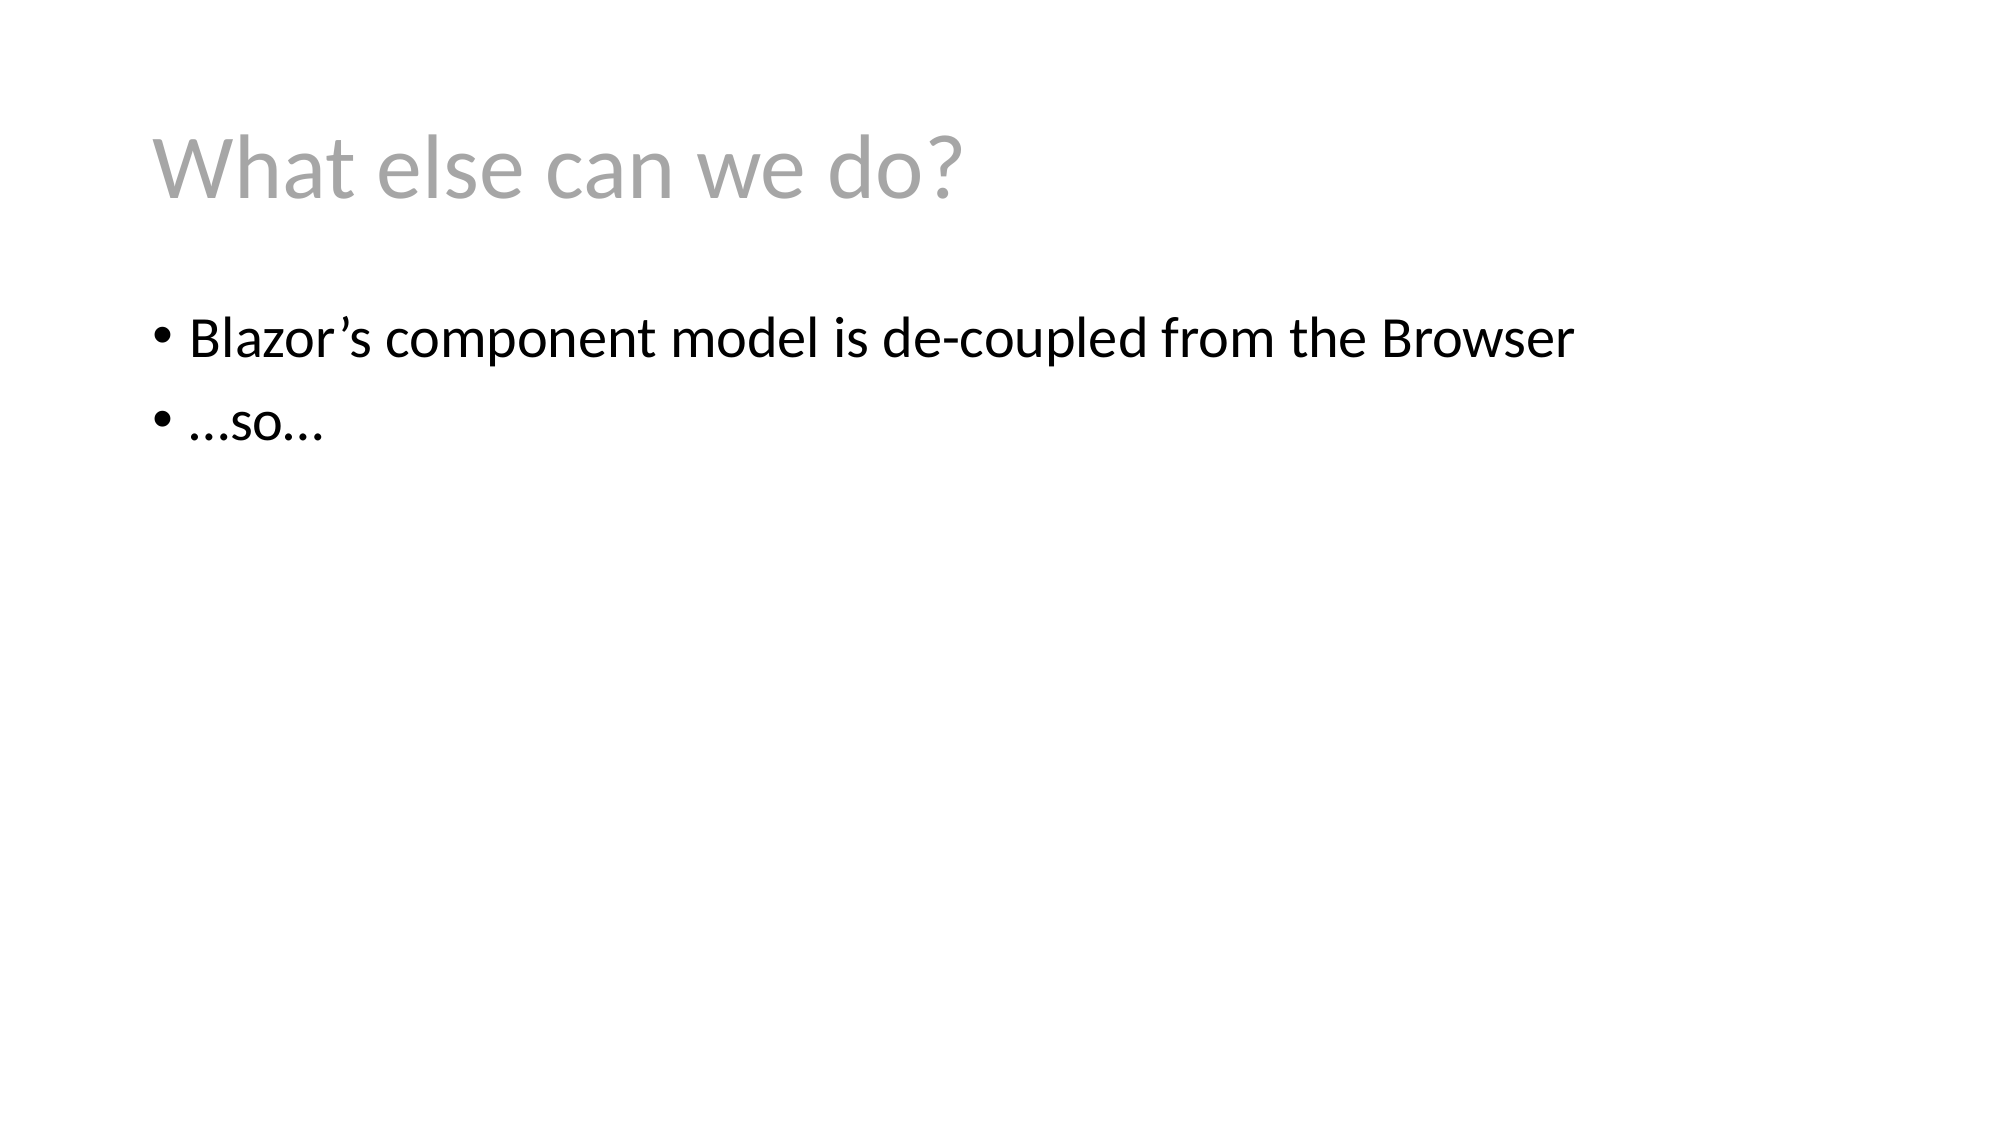

# What else can we do?
Blazor’s component model is de-coupled from the Browser
…so…